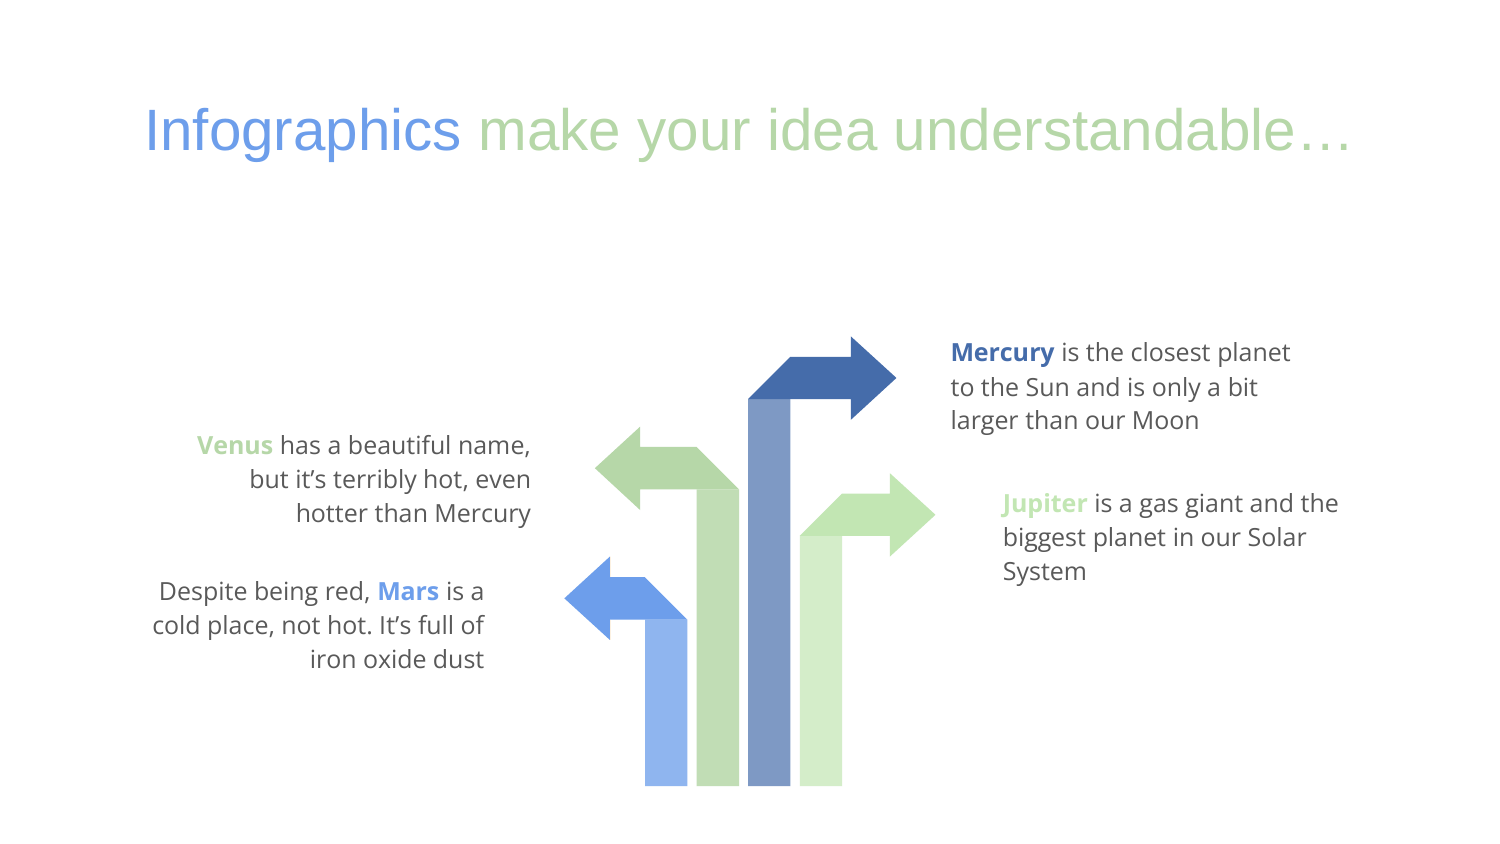

# Infographics make your idea understandable…
Mercury is the closest planet to the Sun and is only a bit larger than our Moon

Venus has a beautiful name, but it’s terribly hot, even hotter than Mercury

Jupiter is a gas giant and the biggest planet in our Solar System

Despite being red, Mars is a cold place, not hot. It’s full of iron oxide dust